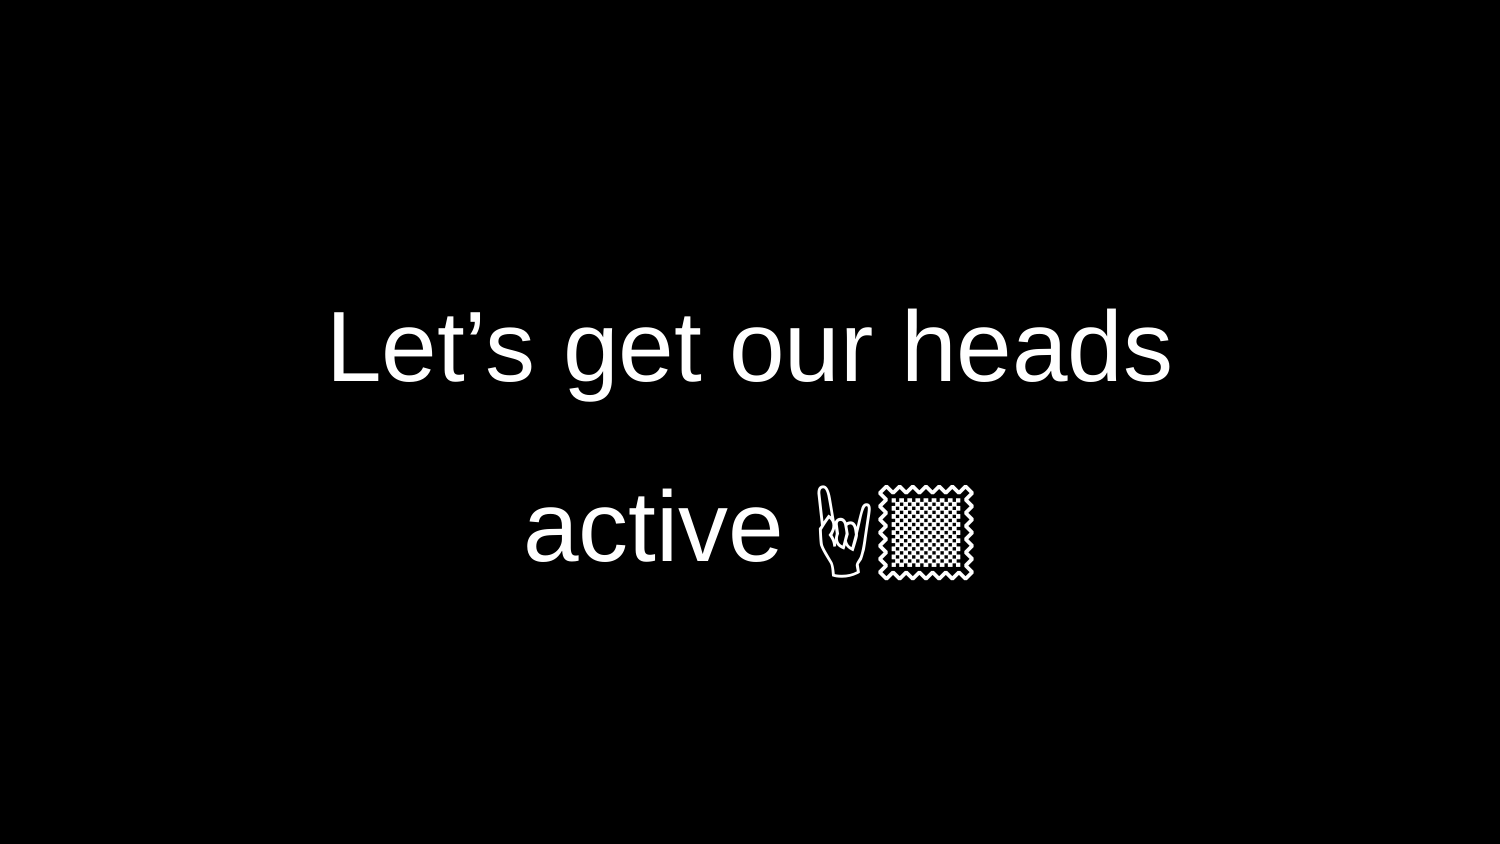

# Let’s get our heads active 🤘🏽